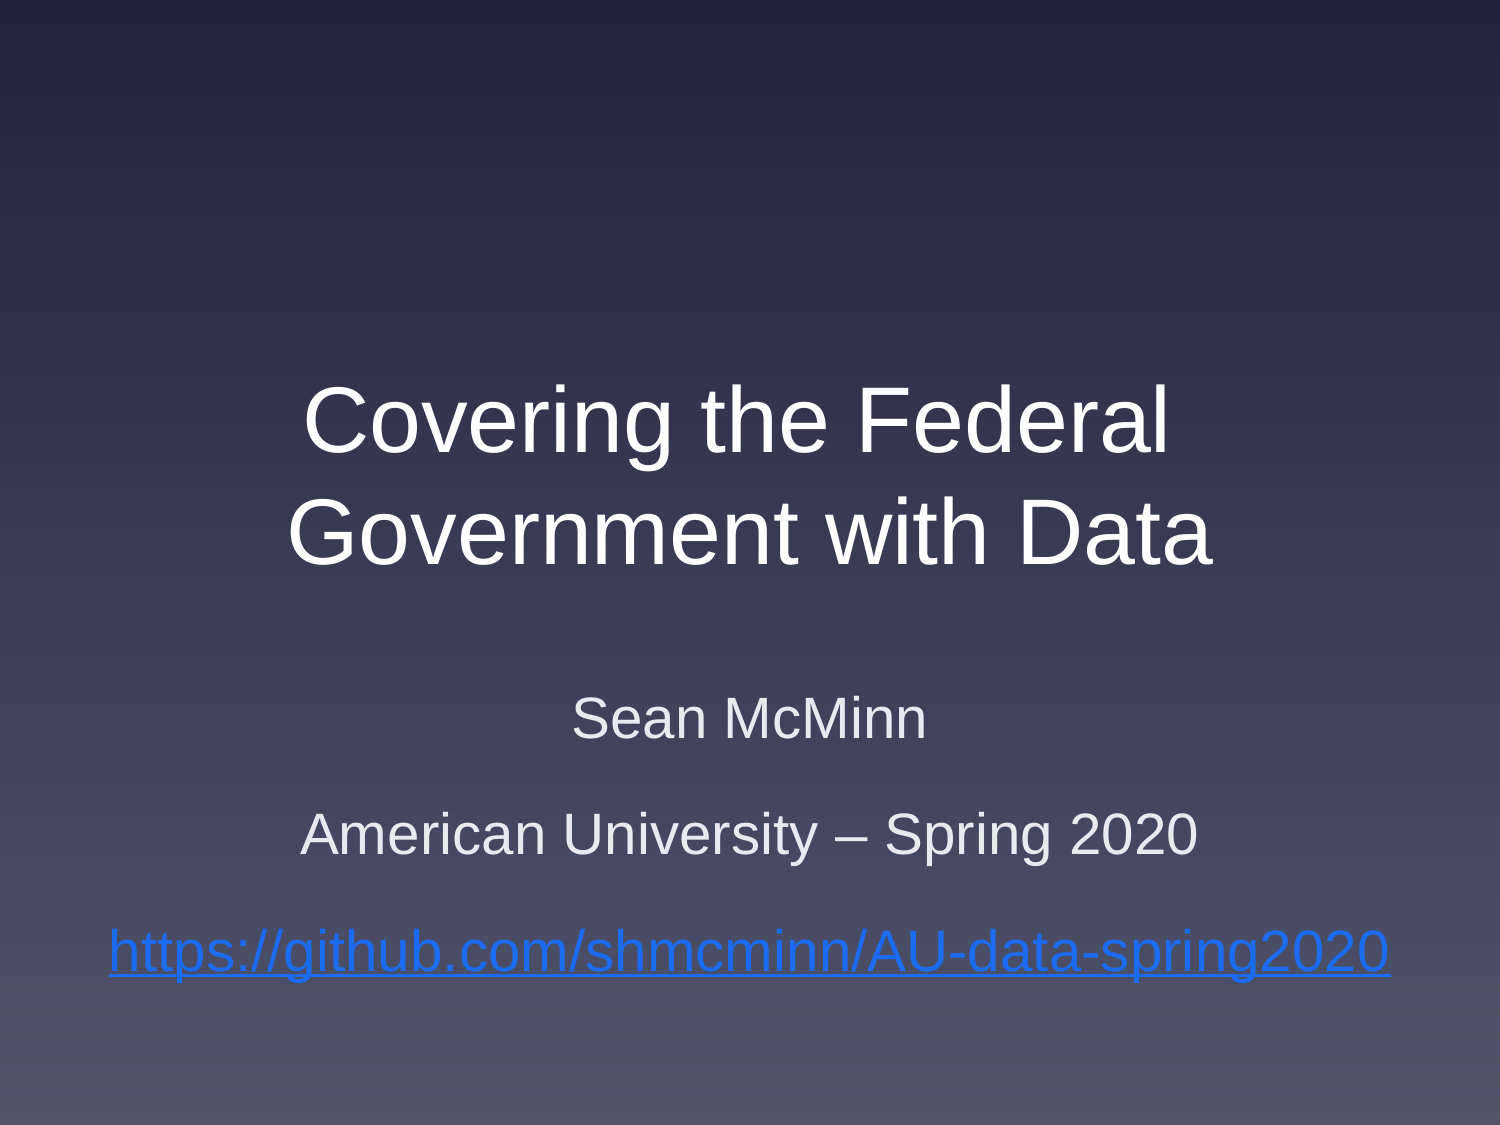

# Covering the Federal  Government with Data
Sean McMinn
American University – Spring 2020
https://github.com/shmcminn/AU-data-spring2020